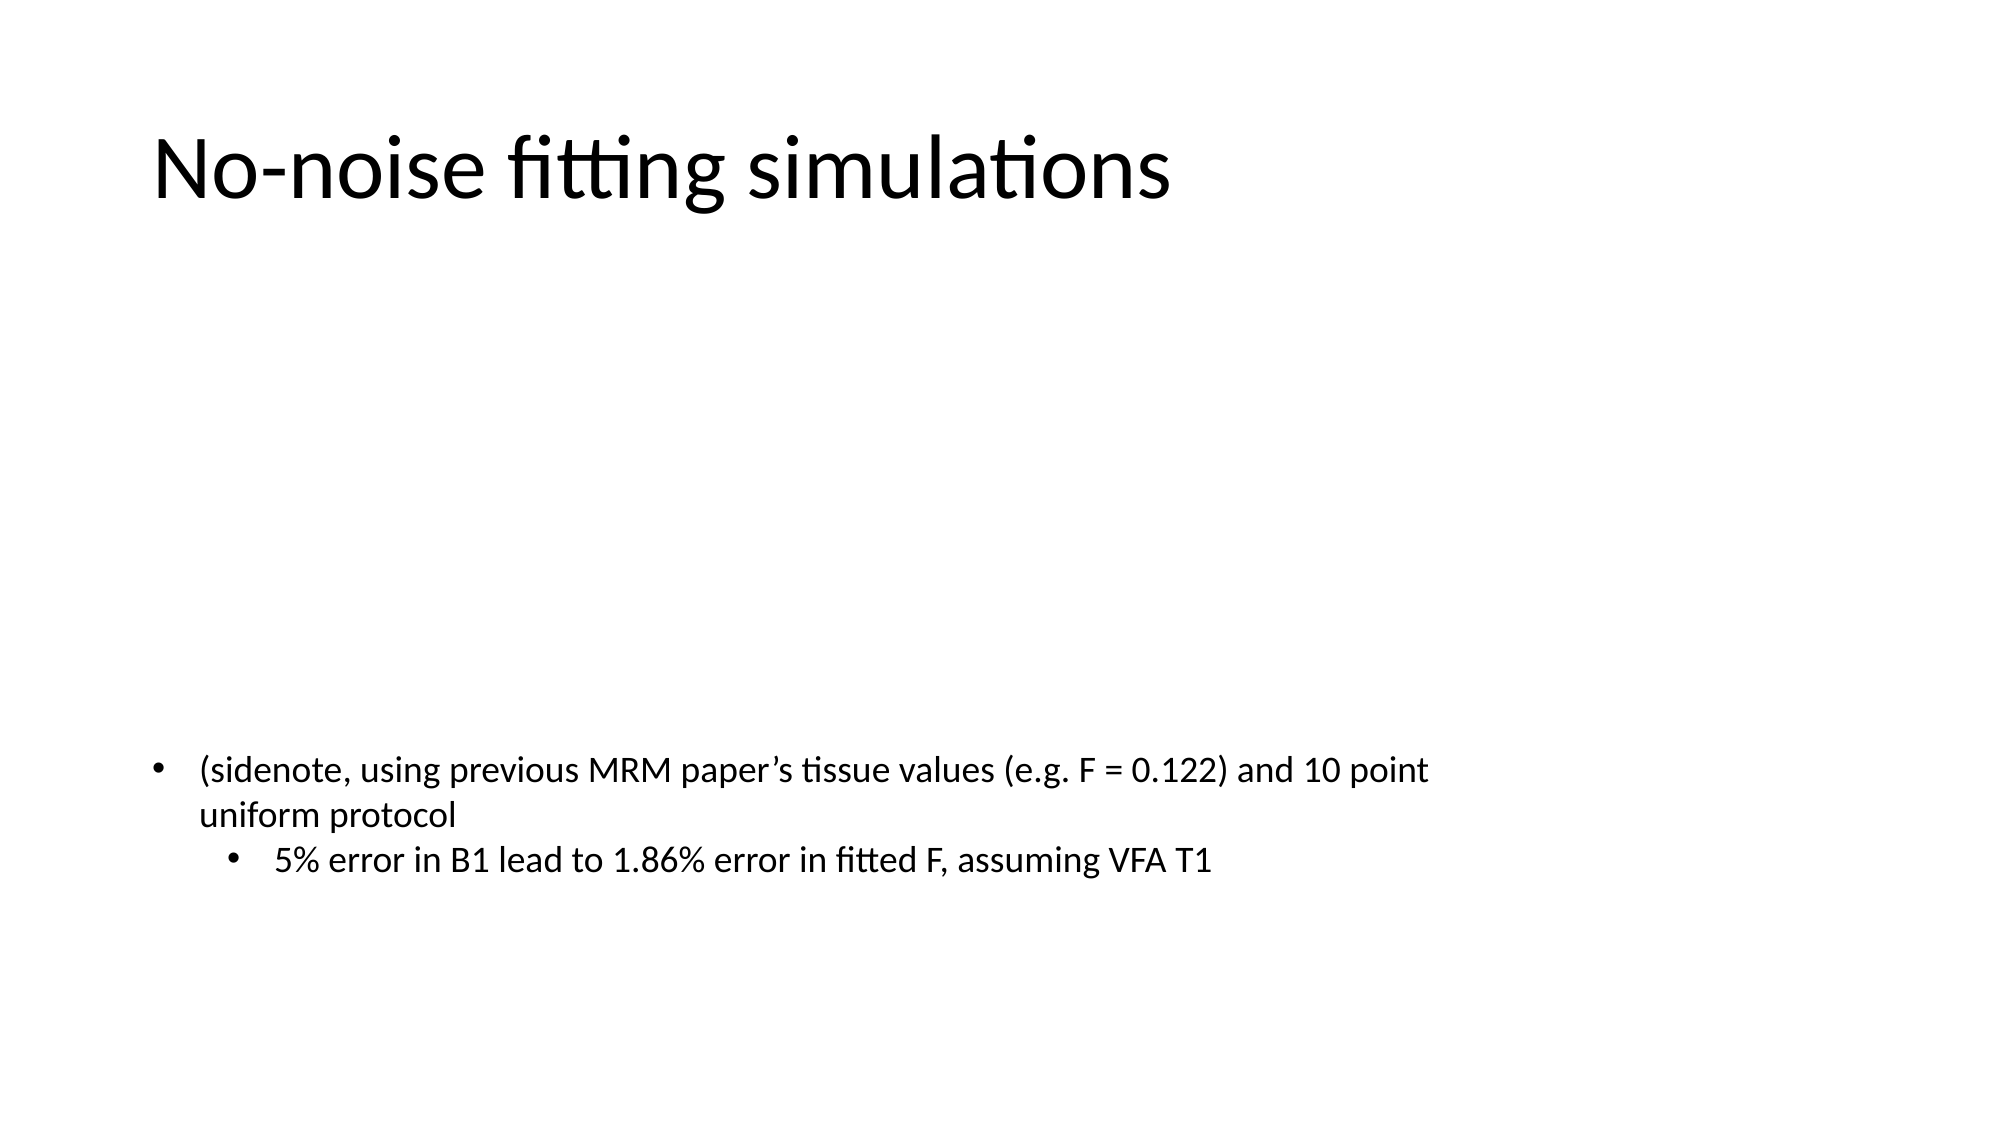

# No-noise fitting simulations
(sidenote, using previous MRM paper’s tissue values (e.g. F = 0.122) and 10 point uniform protocol
5% error in B1 lead to 1.86% error in fitted F, assuming VFA T1